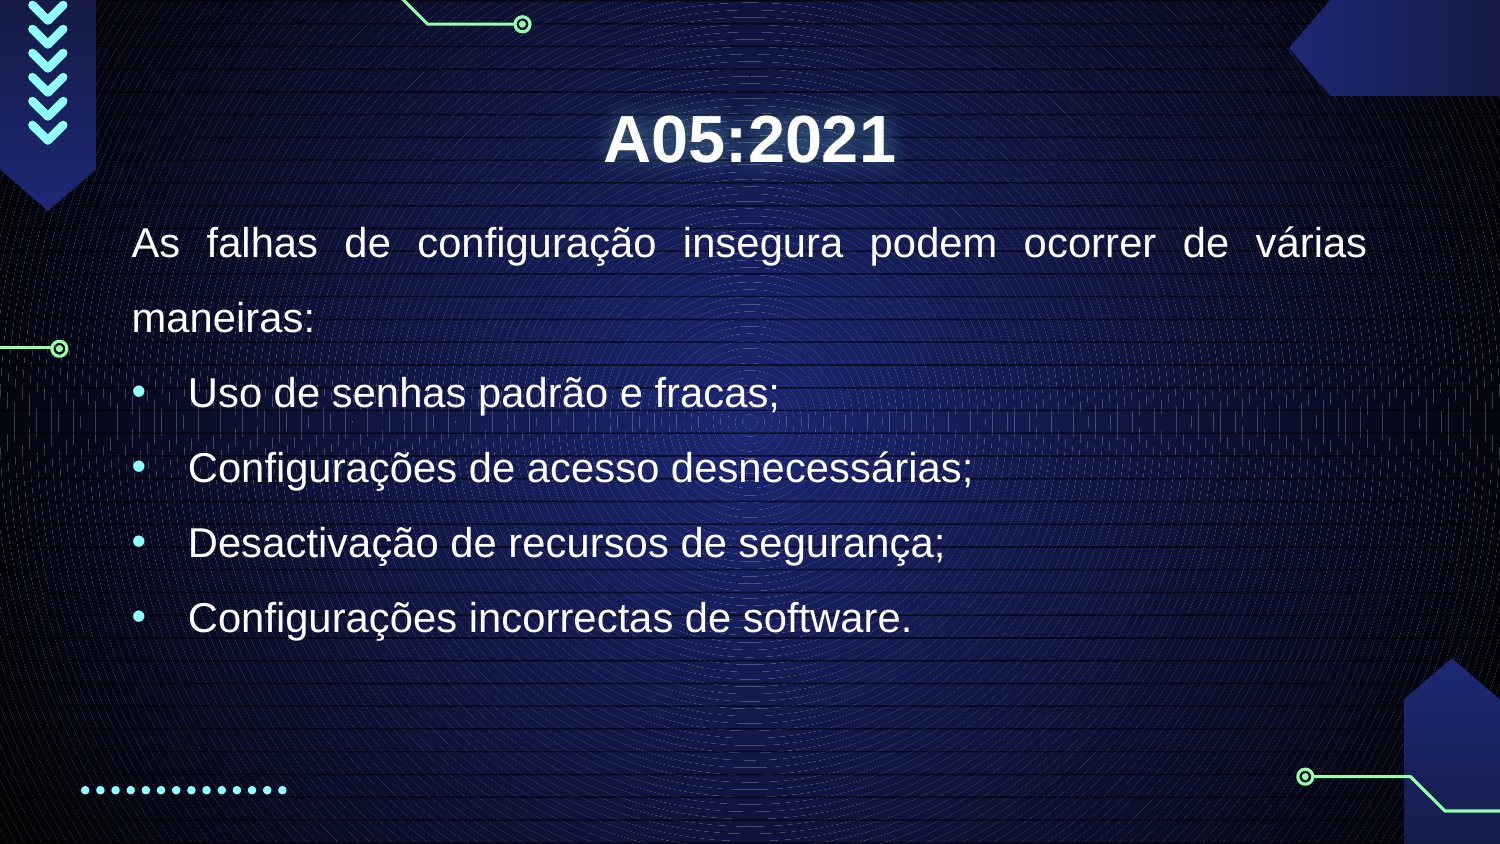

# A05:2021
As falhas de configuração insegura podem ocorrer de várias maneiras:
Uso de senhas padrão e fracas;
Configurações de acesso desnecessárias;
Desactivação de recursos de segurança;
Configurações incorrectas de software.